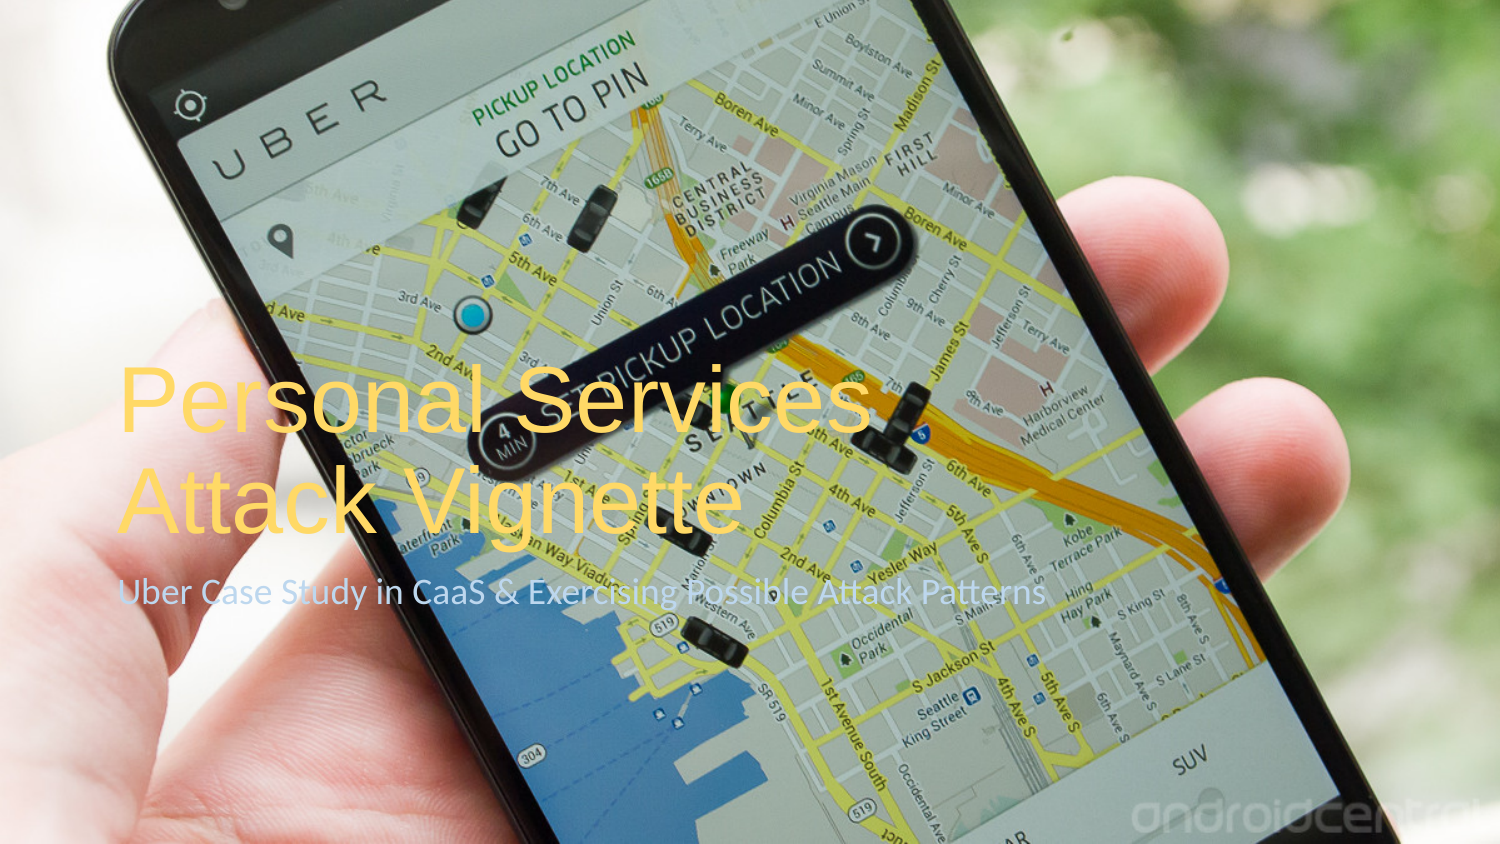

# Personal Services Attack Vignette
Uber Case Study in CaaS & Exercising Possible Attack Patterns